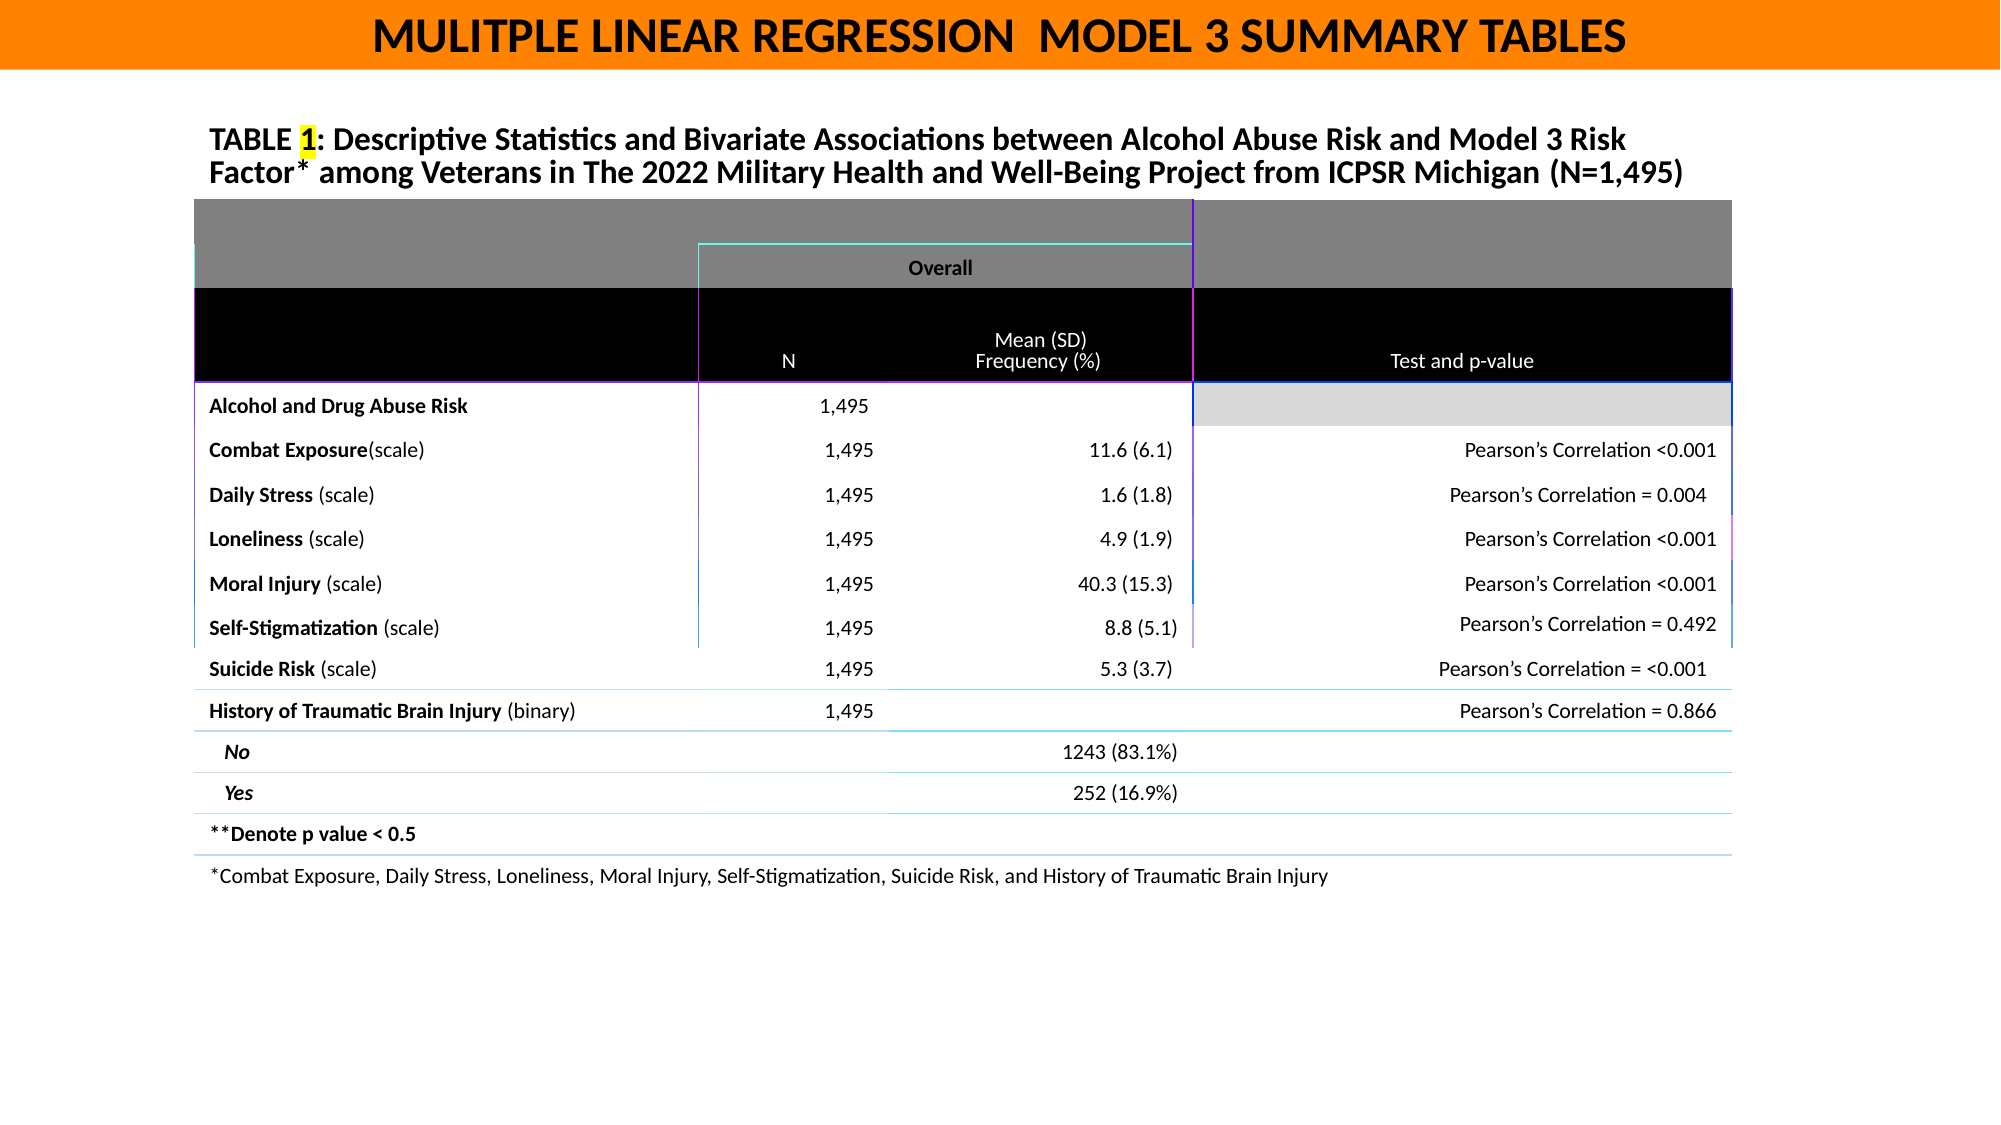

MULITPLE LINEAR REGRESSION  MODEL 3 SUMMARY TABLES
| TABLE 1: Descriptive Statistics and Bivariate Associations between Alcohol Abuse Risk and Model 3 Risk Factor\* among Veterans in The 2022 Military Health and Well-Being Project from ICPSR Michigan (N=1,495) |  |  |  |
| --- | --- | --- | --- |
|  |  |  |  |
|  | Overall |  |  |
|  | N | Mean (SD) Frequency (%) | Test and p-value |
| Alcohol and Drug Abuse Risk | 1,495 |  |  |
| Combat Exposure(scale) | 1,495 | 11.6 (6.1) | Pearson’s Correlation <0.001 |
| Daily Stress (scale) | 1,495 | 1.6 (1.8) | Pearson’s Correlation = 0.004 |
| Loneliness (scale) | 1,495 | 4.9 (1.9) | Pearson’s Correlation <0.001 |
| Moral Injury (scale) | 1,495 | 40.3 (15.3) | Pearson’s Correlation <0.001 |
| Self-Stigmatization (scale) | 1,495 | 8.8 (5.1) | Pearson’s Correlation = 0.492 |
| Suicide Risk (scale) | 1,495 | 5.3 (3.7) | Pearson’s Correlation = <0.001 |
| History of Traumatic Brain Injury (binary) | 1,495 |  | Pearson’s Correlation = 0.866 |
| No |  | 1243 (83.1%) |  |
| Yes |  | 252 (16.9%) |  |
| \*\*Denote p value < 0.5 |  |  |  |
| \*Combat Exposure, Daily Stress, Loneliness, Moral Injury, Self-Stigmatization, Suicide Risk, and History of Traumatic Brain Injury |  |  |  |